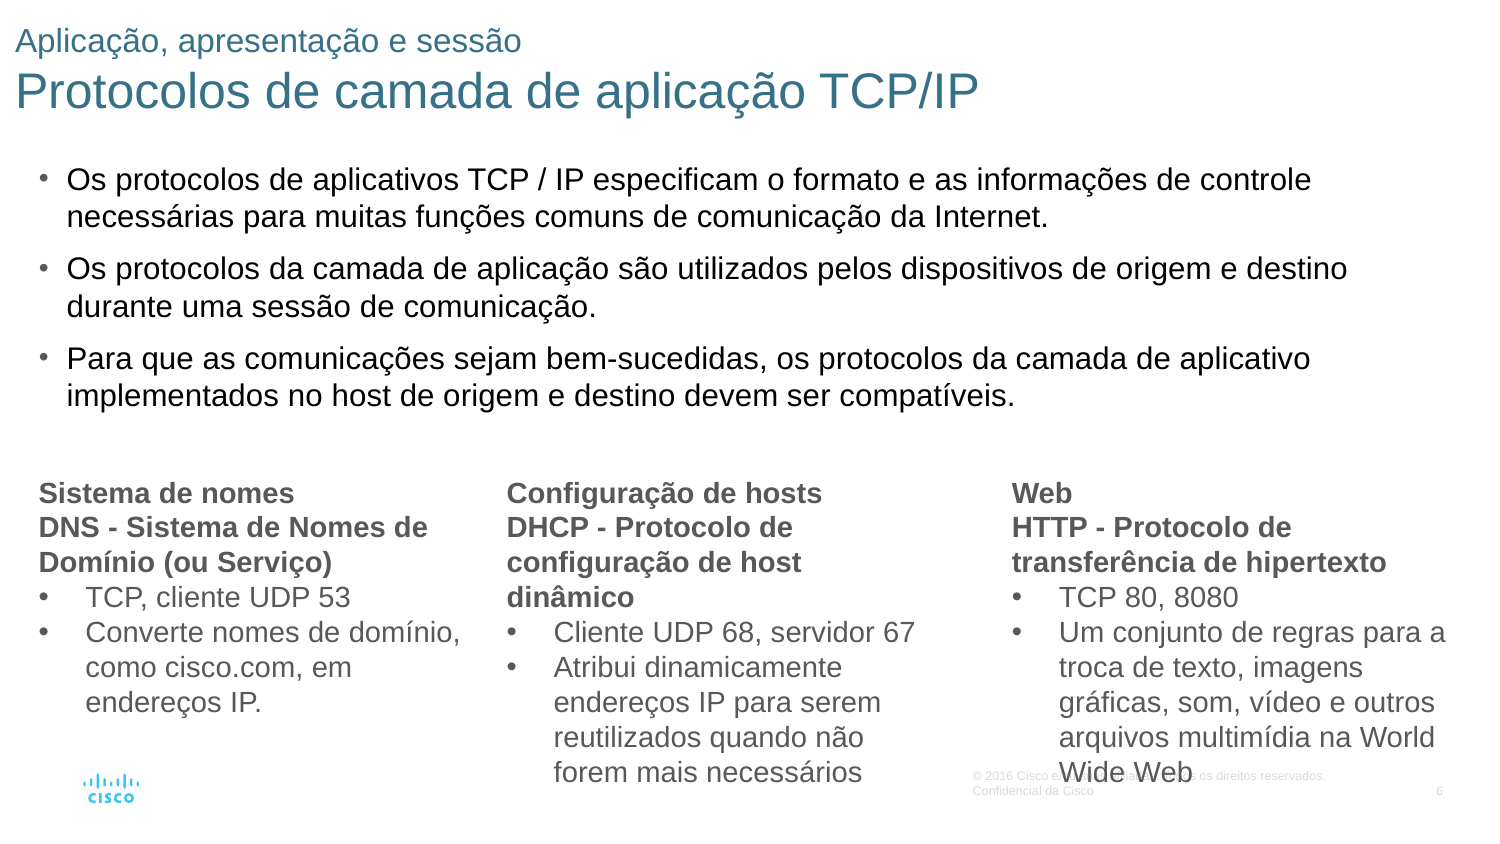

# Aplicação, apresentação e sessão Protocolos de camada de aplicação TCP/IP
Os protocolos de aplicativos TCP / IP especificam o formato e as informações de controle necessárias para muitas funções comuns de comunicação da Internet.
Os protocolos da camada de aplicação são utilizados pelos dispositivos de origem e destino durante uma sessão de comunicação.
Para que as comunicações sejam bem-sucedidas, os protocolos da camada de aplicativo implementados no host de origem e destino devem ser compatíveis.
Sistema de nomes
DNS - Sistema de Nomes de Domínio (ou Serviço)
TCP, cliente UDP 53
Converte nomes de domínio, como cisco.com, em endereços IP.

Configuração de hosts
DHCP - Protocolo de configuração de host dinâmico
Cliente UDP 68, servidor 67
Atribui dinamicamente endereços IP para serem reutilizados quando não forem mais necessários

Web
HTTP - Protocolo de transferência de hipertexto
TCP 80, 8080
Um conjunto de regras para a troca de texto, imagens gráficas, som, vídeo e outros arquivos multimídia na World Wide Web